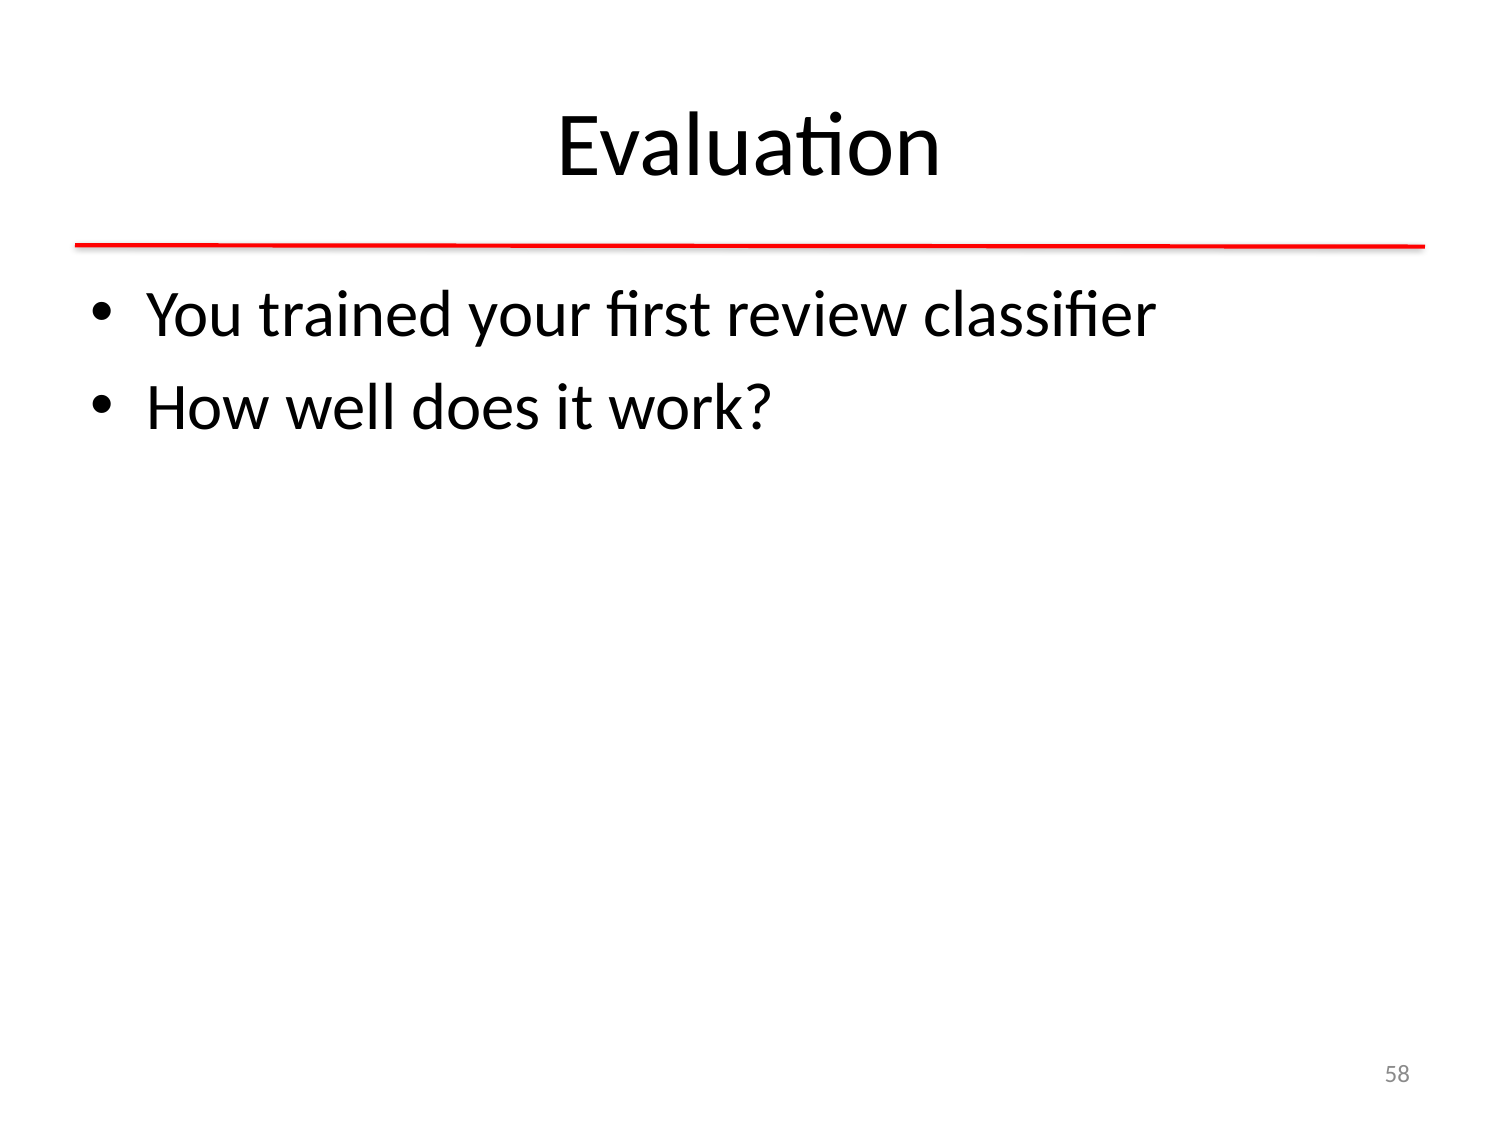

# Evaluation
You trained your first review classifier
How well does it work?
58